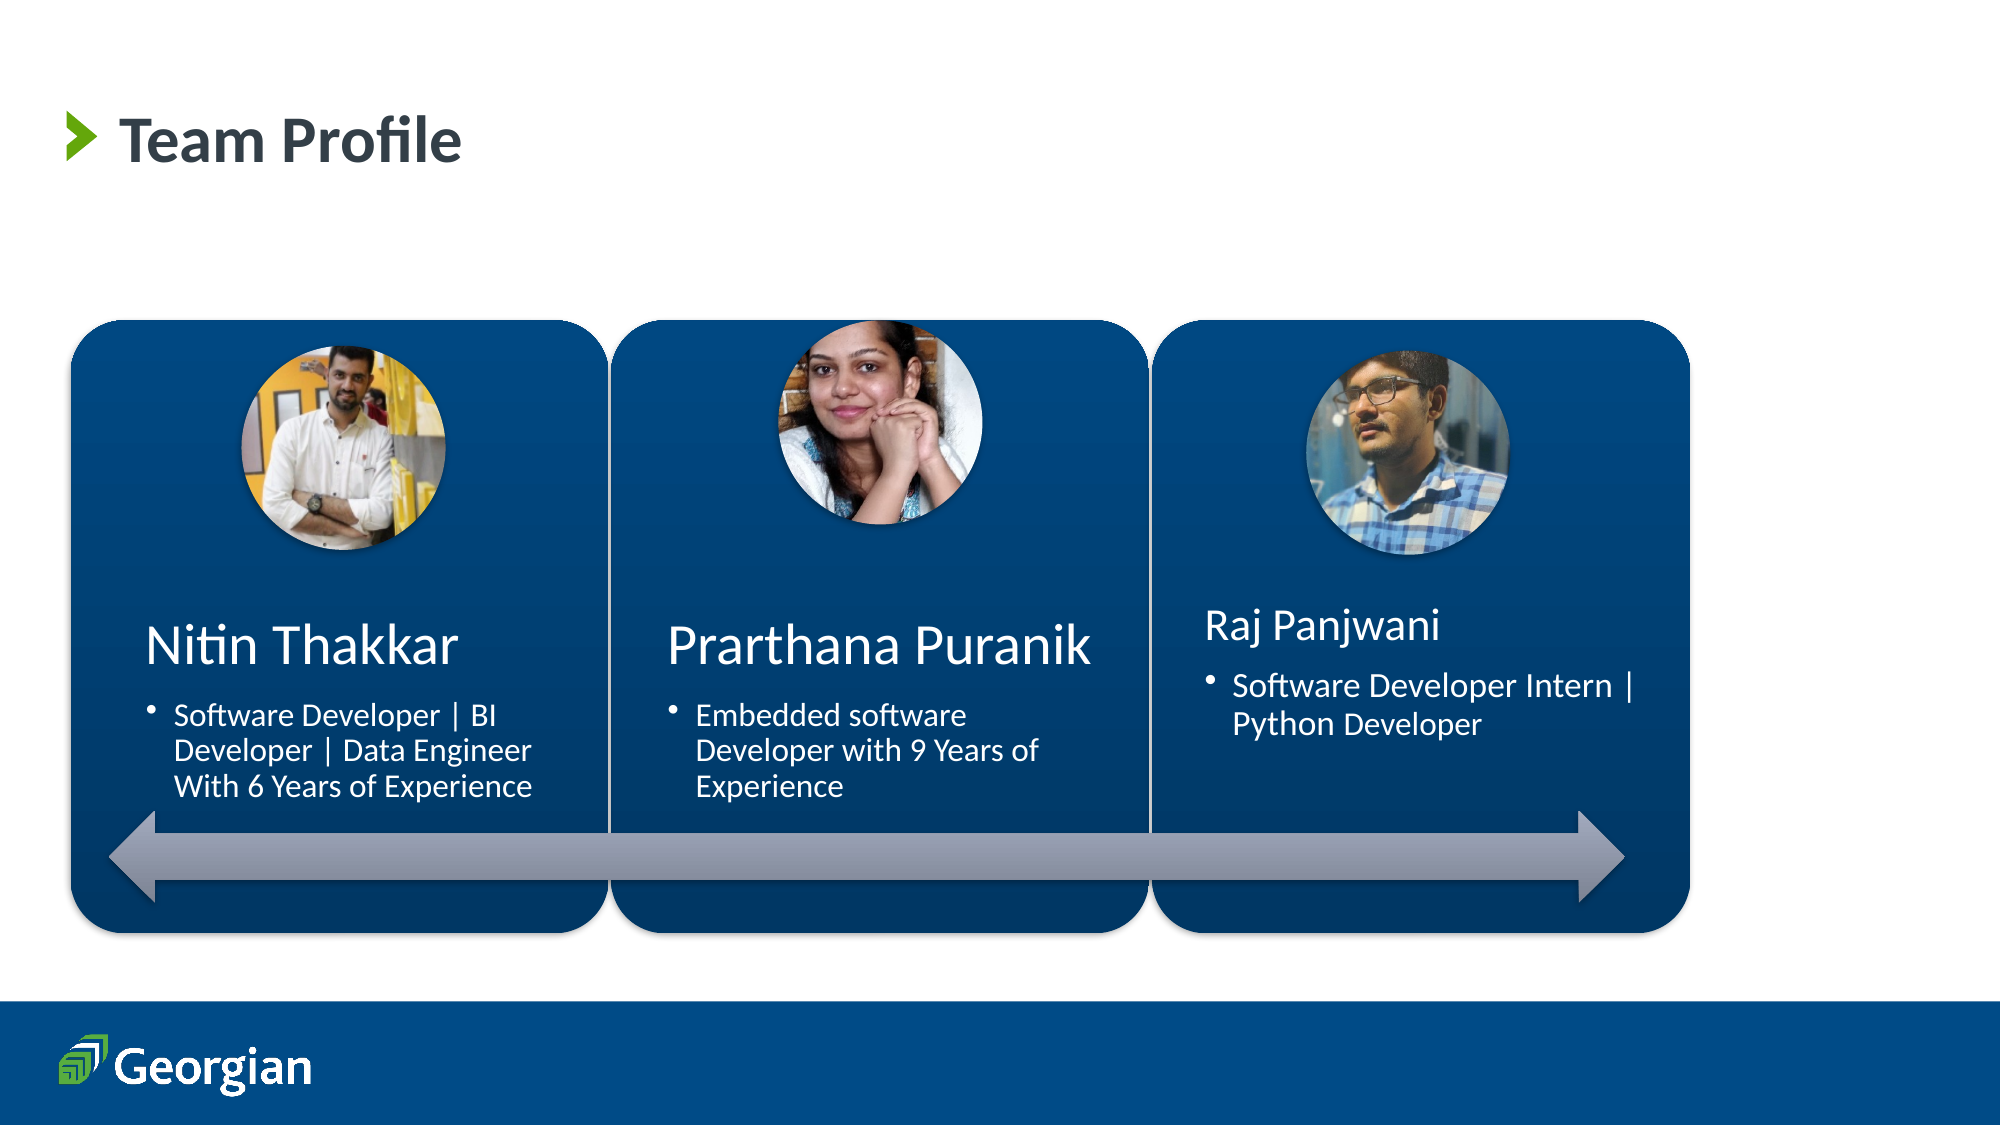

# Team Profile
Prarthana Puranik
Embedded software Developer with 9 Years of Experience

Nitin Thakkar
Software Developer | BI Developer | Data Engineer With 6 Years of Experience

Raj Panjwani
Software Developer Intern | Python Developer